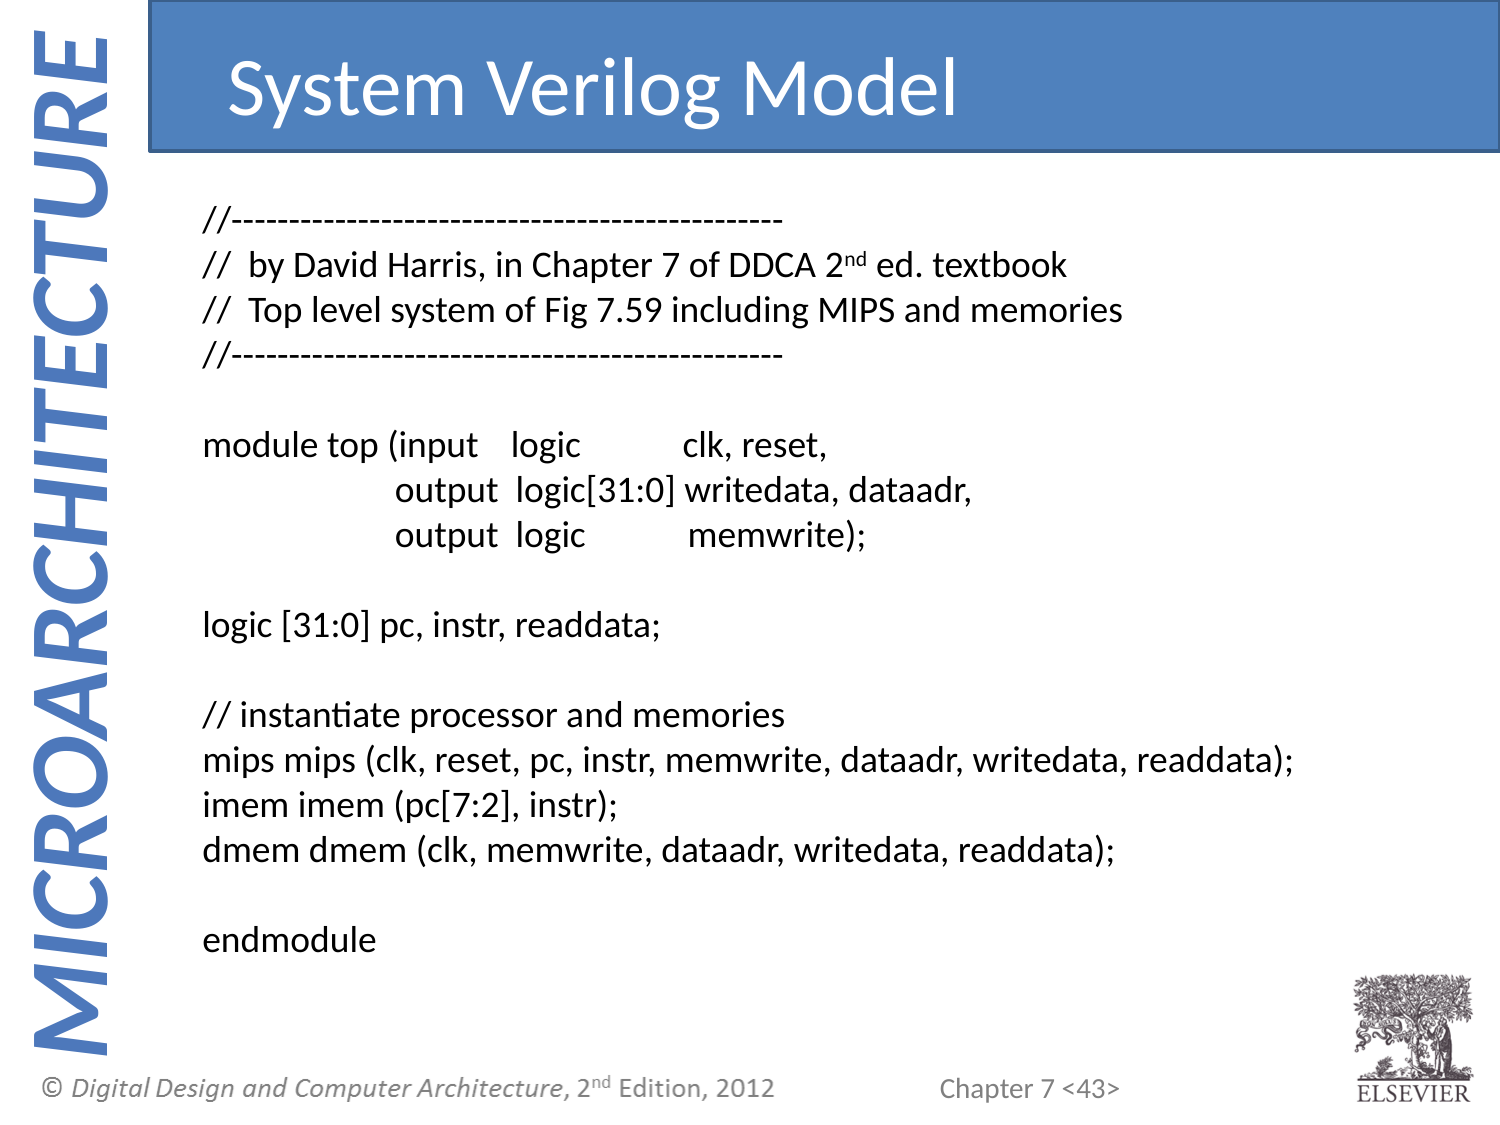

System Verilog Model
//------------------------------------------------
//  by David Harris, in Chapter 7 of DDCA 2nd ed. textbook
//  Top level system of Fig 7.59 including MIPS and memories
//------------------------------------------------

module top (input 	 logic            clk, reset,
	     output  logic[31:0] writedata, dataadr,
	     output  logic            memwrite);

logic [31:0] pc, instr, readdata;

// instantiate processor and memories
mips mips (clk, reset, pc, instr, memwrite, dataadr, writedata, readdata);
imem imem (pc[7:2], instr);
dmem dmem (clk, memwrite, dataadr, writedata, readdata);

endmodule